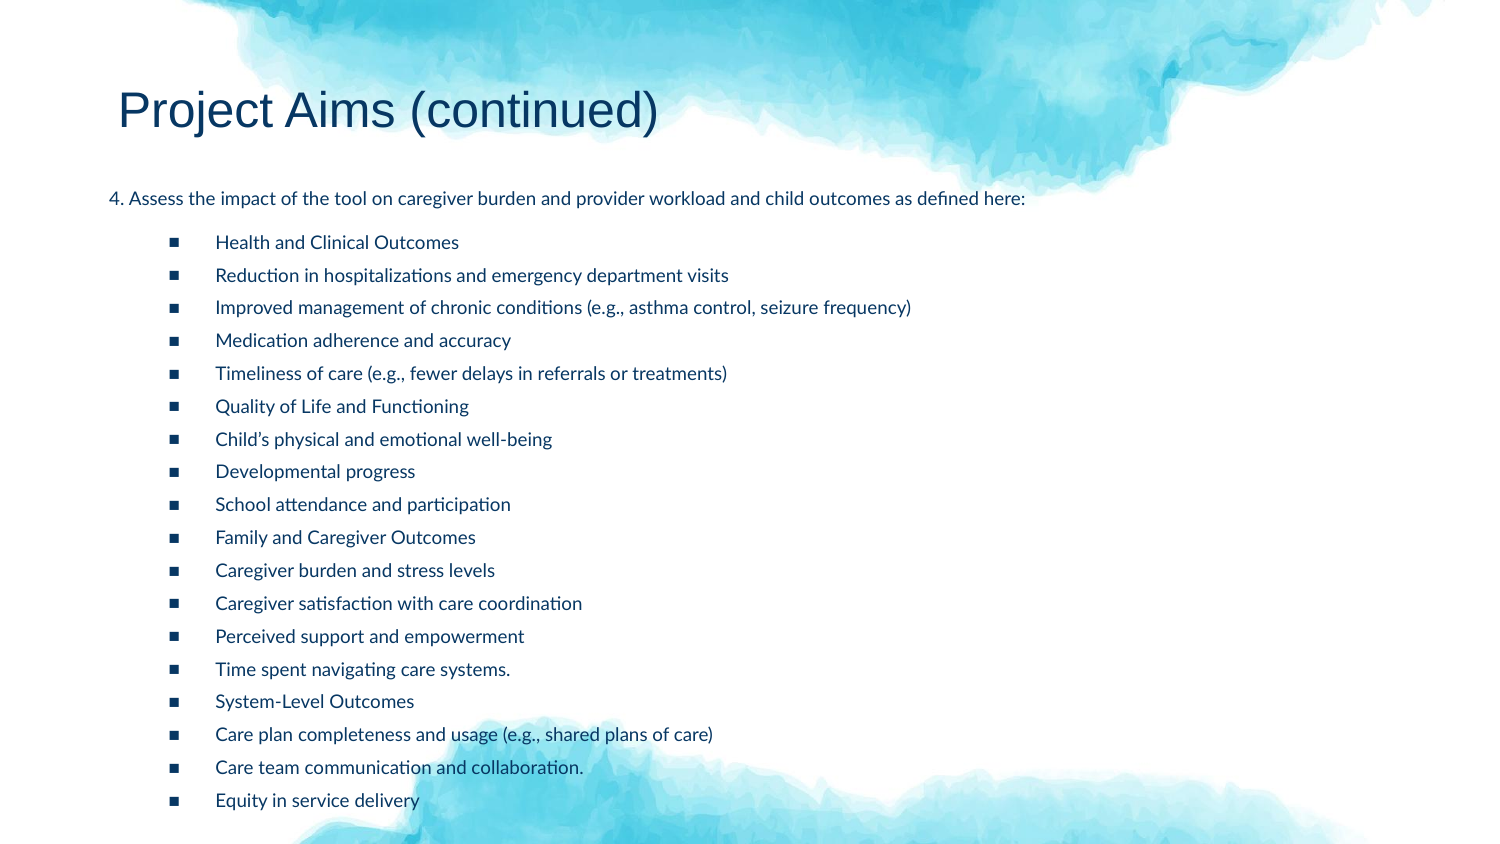

# Project Aims (continued)
4. Assess the impact of the tool on caregiver burden and provider workload and child outcomes as defined here:
Health and Clinical Outcomes
Reduction in hospitalizations and emergency department visits
Improved management of chronic conditions (e.g., asthma control, seizure frequency)
Medication adherence and accuracy
Timeliness of care (e.g., fewer delays in referrals or treatments)
Quality of Life and Functioning
Child’s physical and emotional well-being
Developmental progress
School attendance and participation
Family and Caregiver Outcomes
Caregiver burden and stress levels
Caregiver satisfaction with care coordination
Perceived support and empowerment
Time spent navigating care systems.
System-Level Outcomes
Care plan completeness and usage (e.g., shared plans of care)
Care team communication and collaboration.
Equity in service delivery